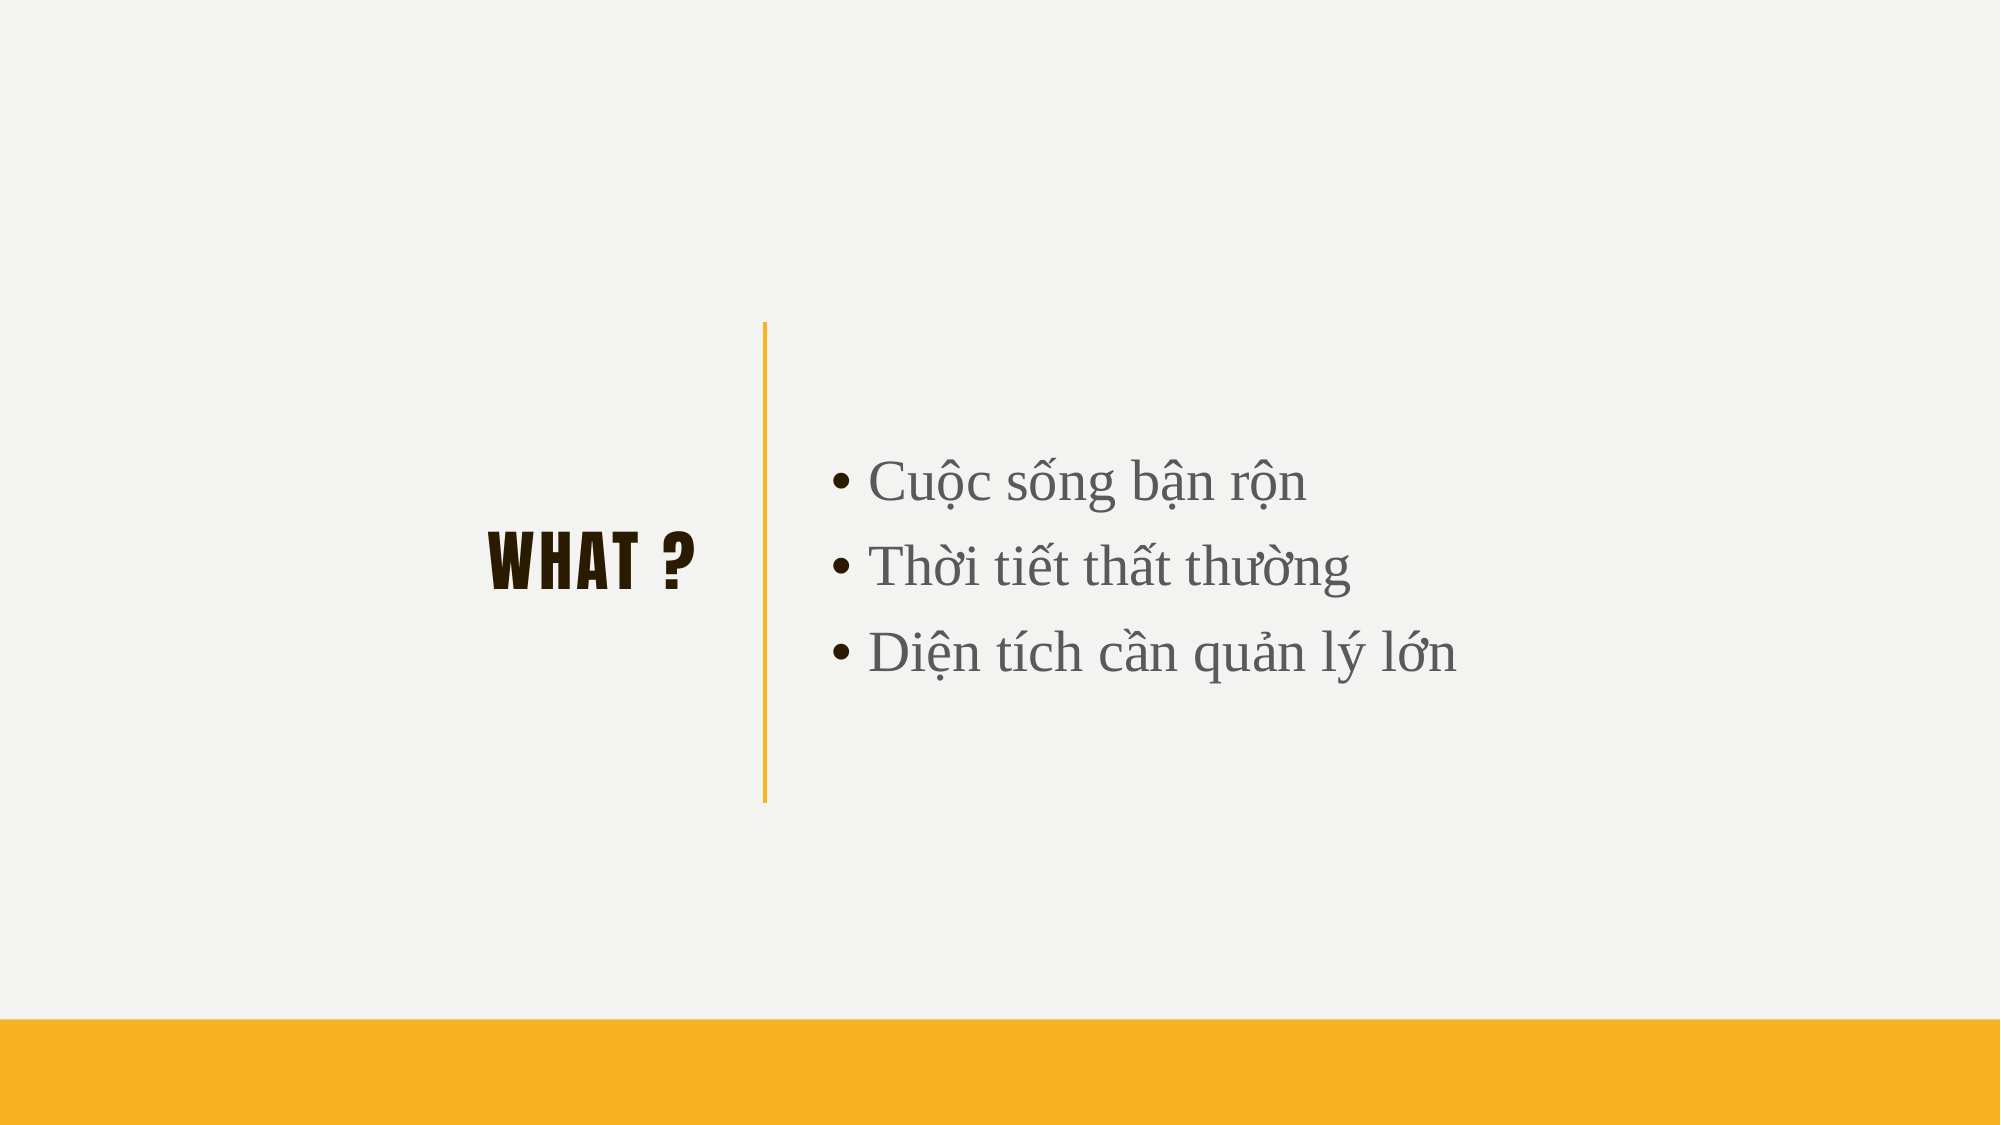

# WHAT ?
Cuộc sống bận rộn
Thời tiết thất thường
Diện tích cần quản lý lớn